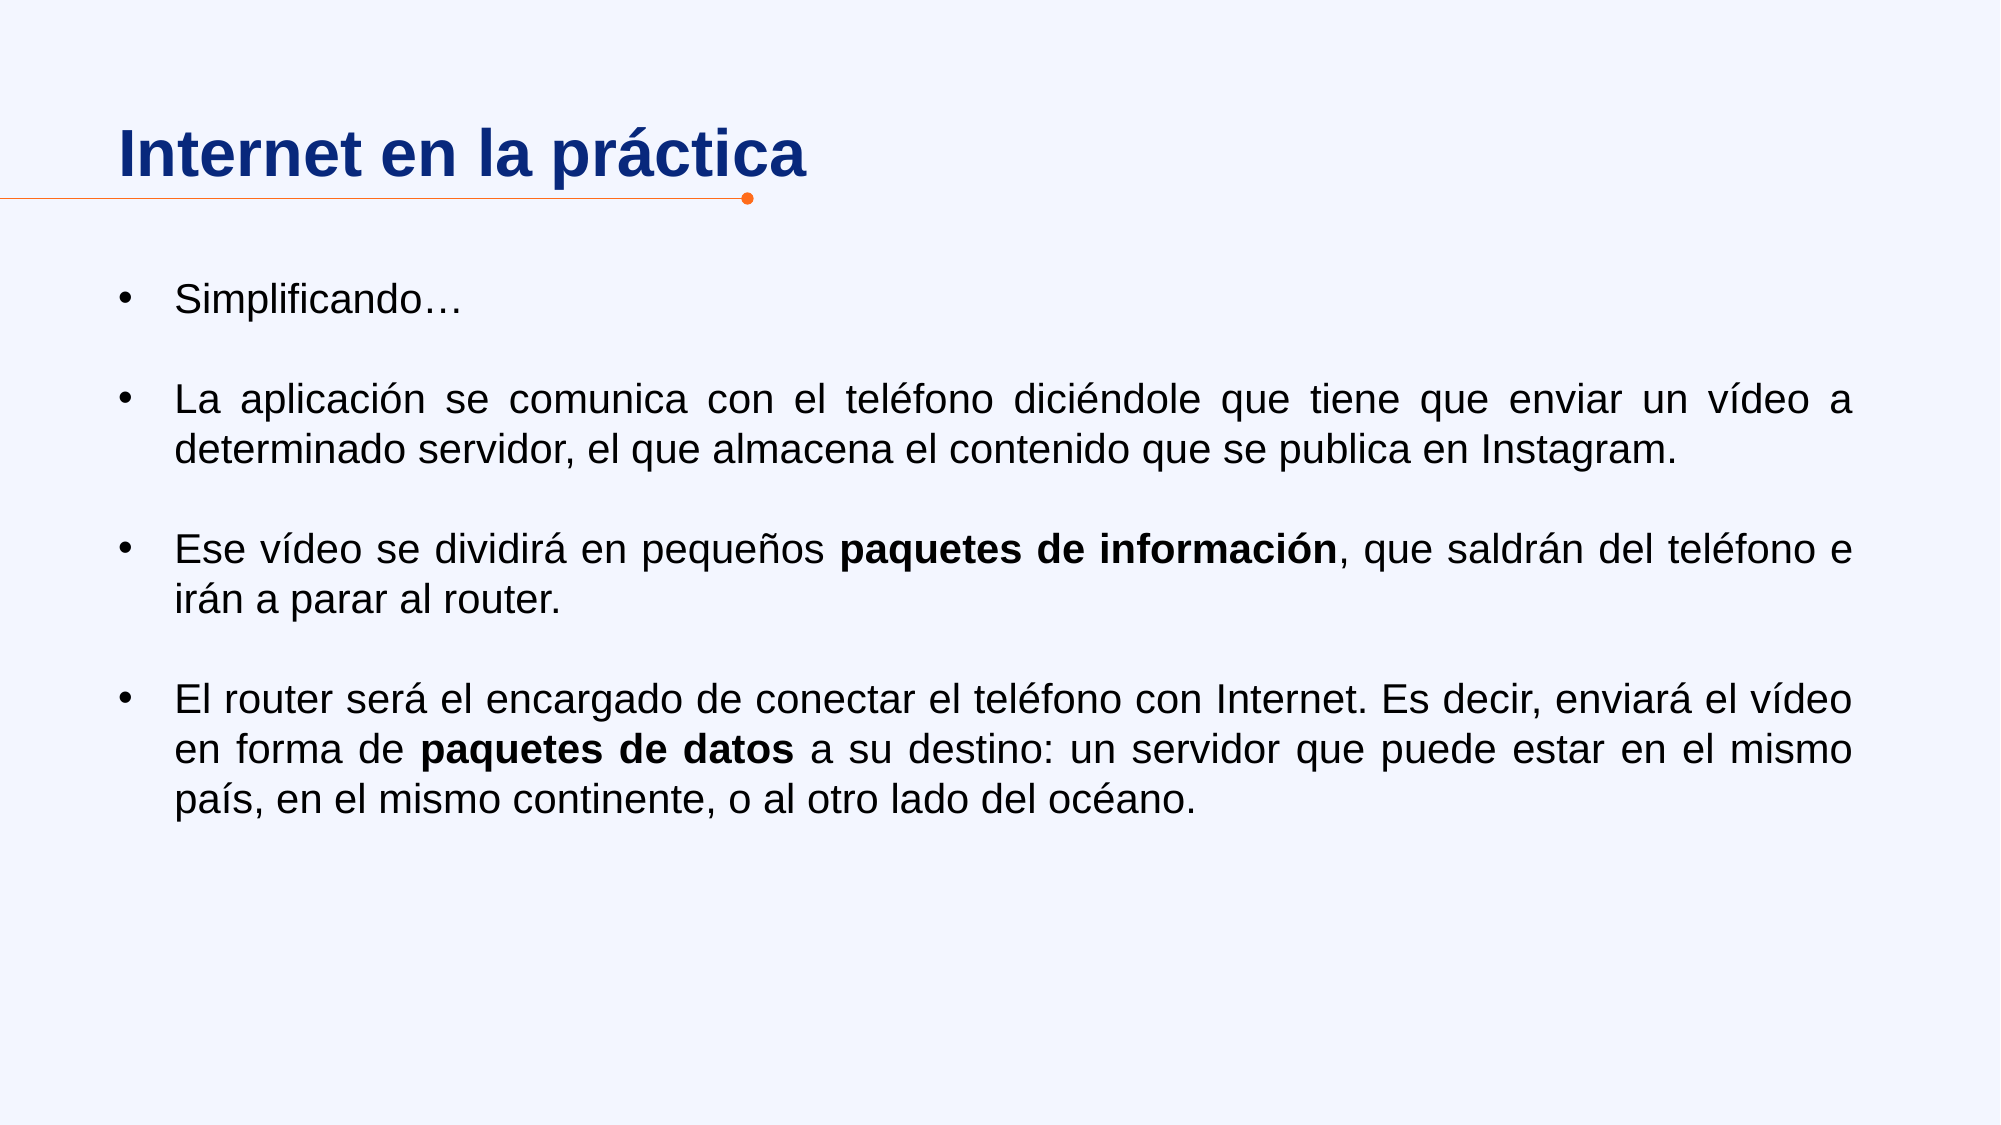

Internet en la práctica
Simplificando…

La aplicación se comunica con el teléfono diciéndole que tiene que enviar un vídeo a determinado servidor, el que almacena el contenido que se publica en Instagram.

Ese vídeo se dividirá en pequeños paquetes de información, que saldrán del teléfono e irán a parar al router.

El router será el encargado de conectar el teléfono con Internet. Es decir, enviará el vídeo en forma de paquetes de datos a su destino: un servidor que puede estar en el mismo país, en el mismo continente, o al otro lado del océano.